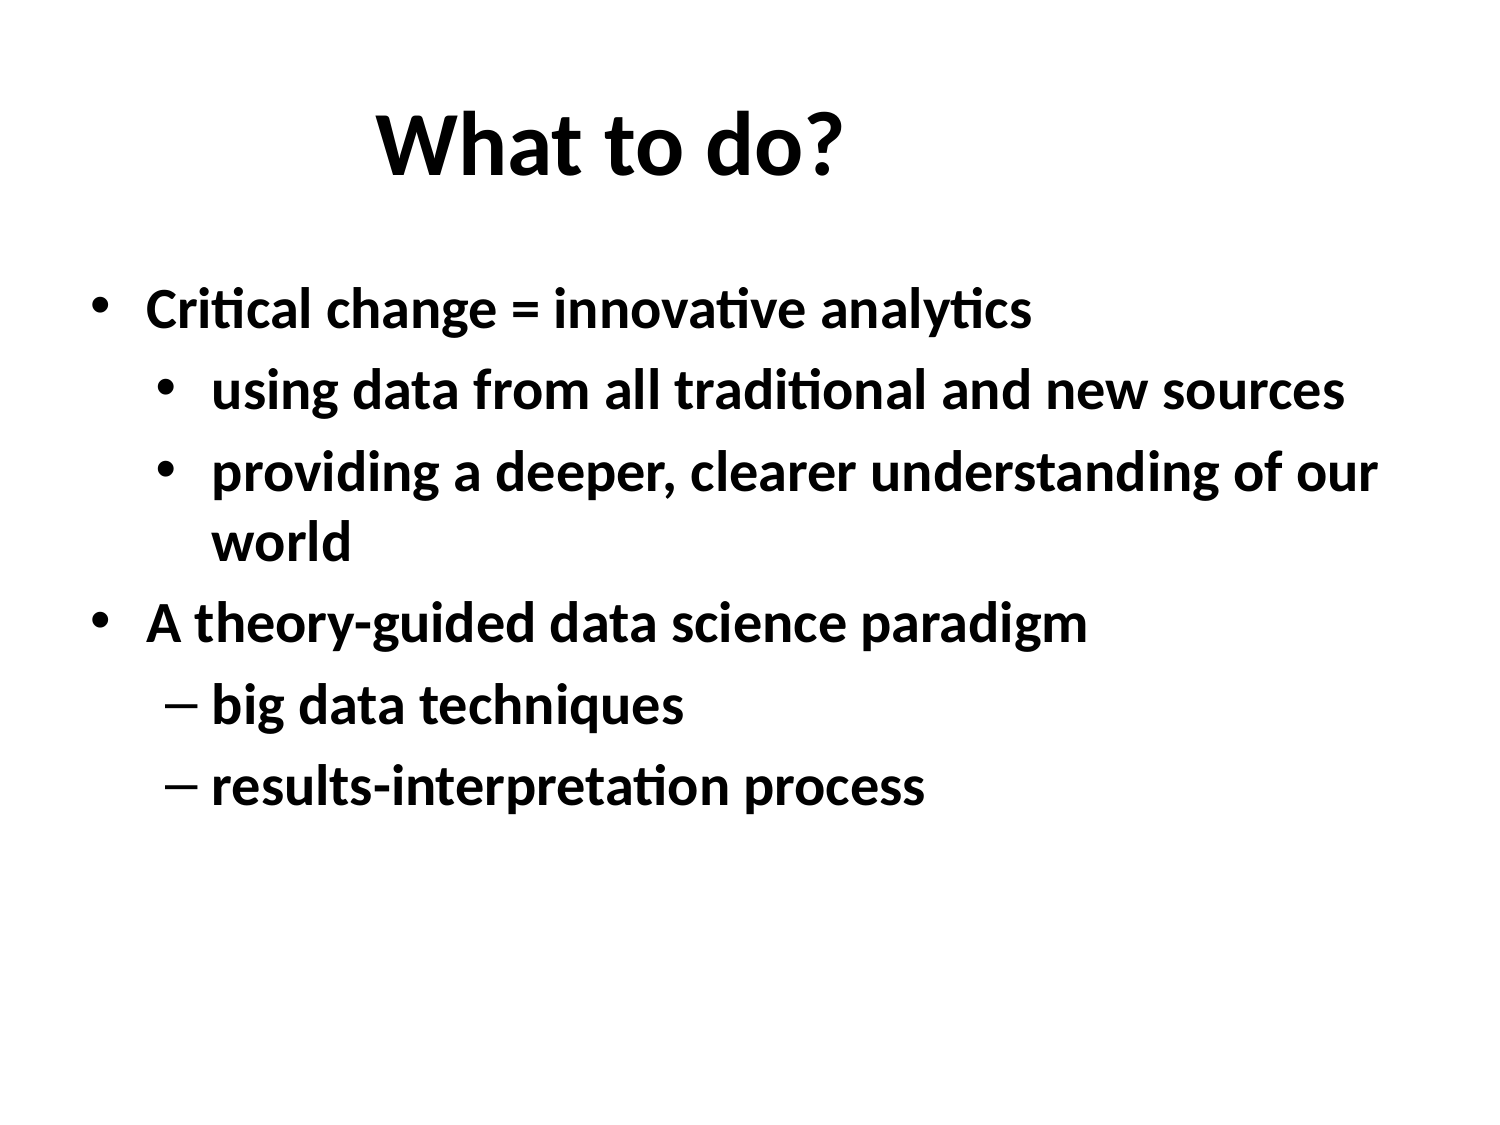

# What to do?
Critical change = innovative analytics
using data from all traditional and new sources
providing a deeper, clearer understanding of our world
A theory-guided data science paradigm
big data techniques
results-interpretation process